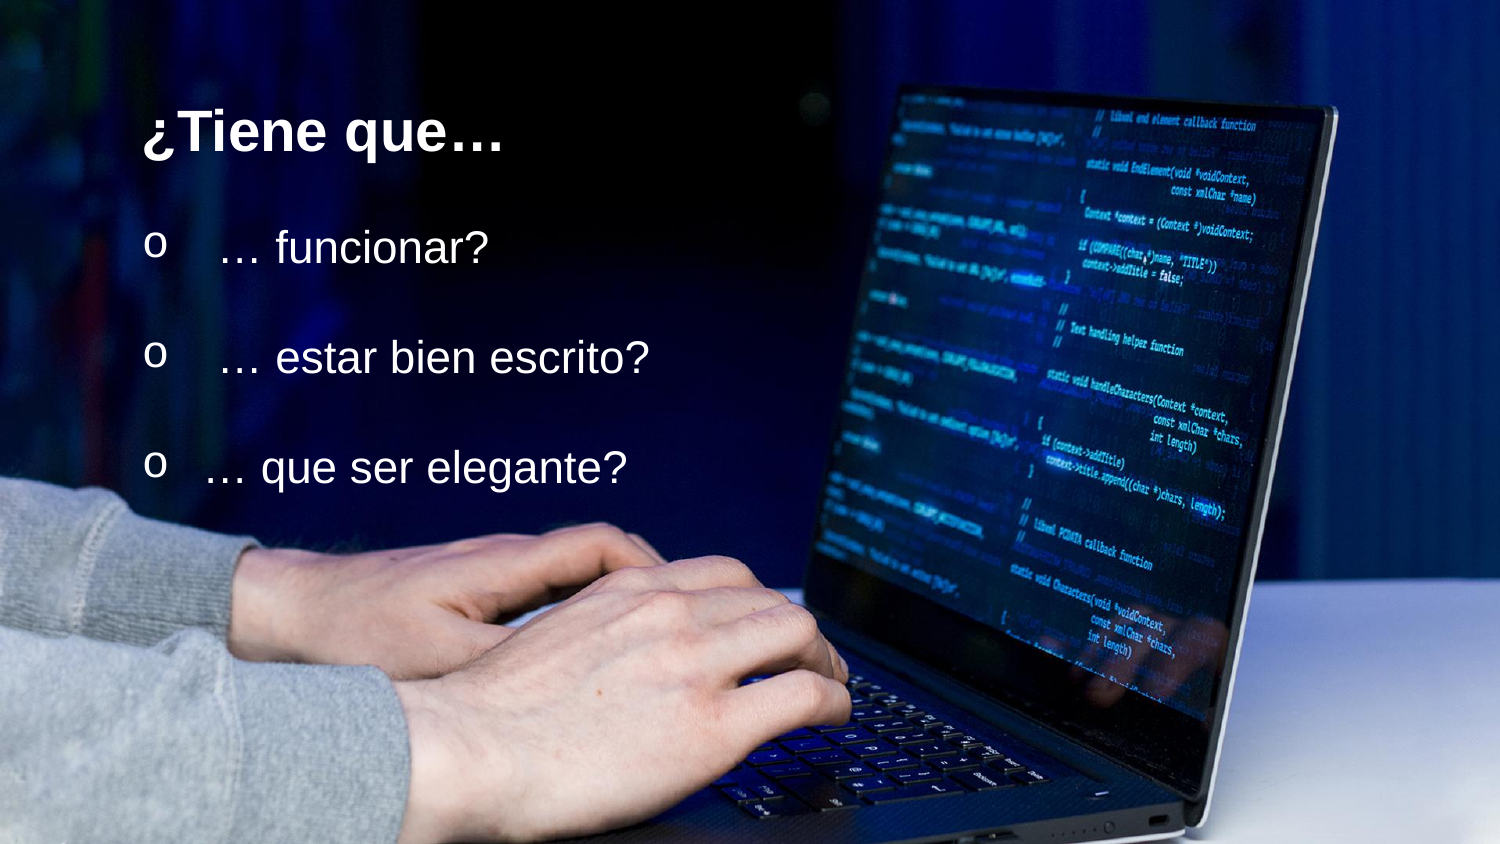

¿Tiene que…
… funcionar?
… estar bien escrito?
… que ser elegante?